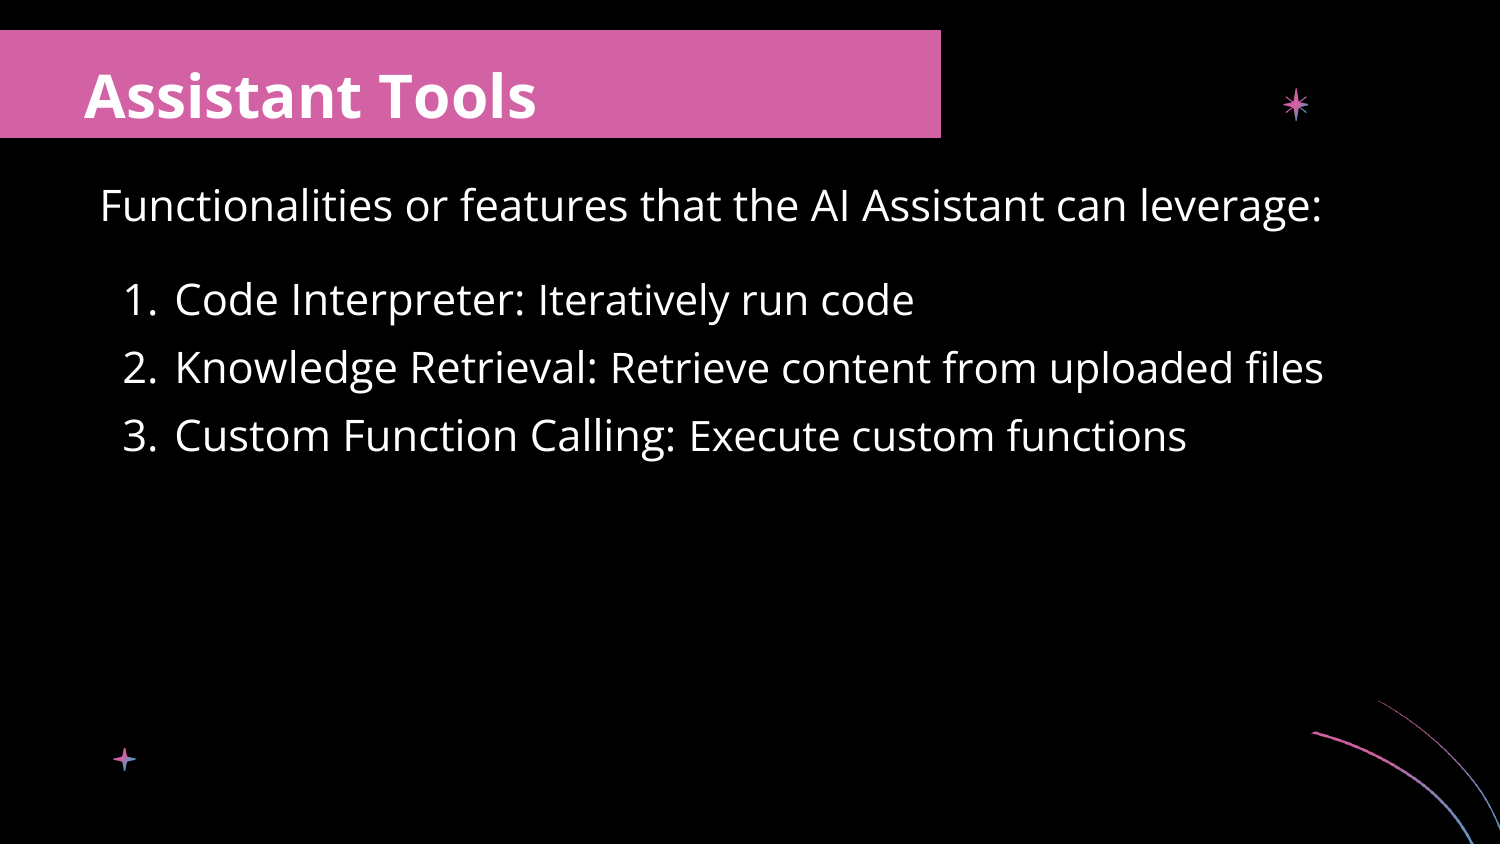

Assistant Tools

Functionalities or features that the AI Assistant can leverage:
Code Interpreter: Iteratively run code
Knowledge Retrieval: Retrieve content from uploaded files
Custom Function Calling: Execute custom functions